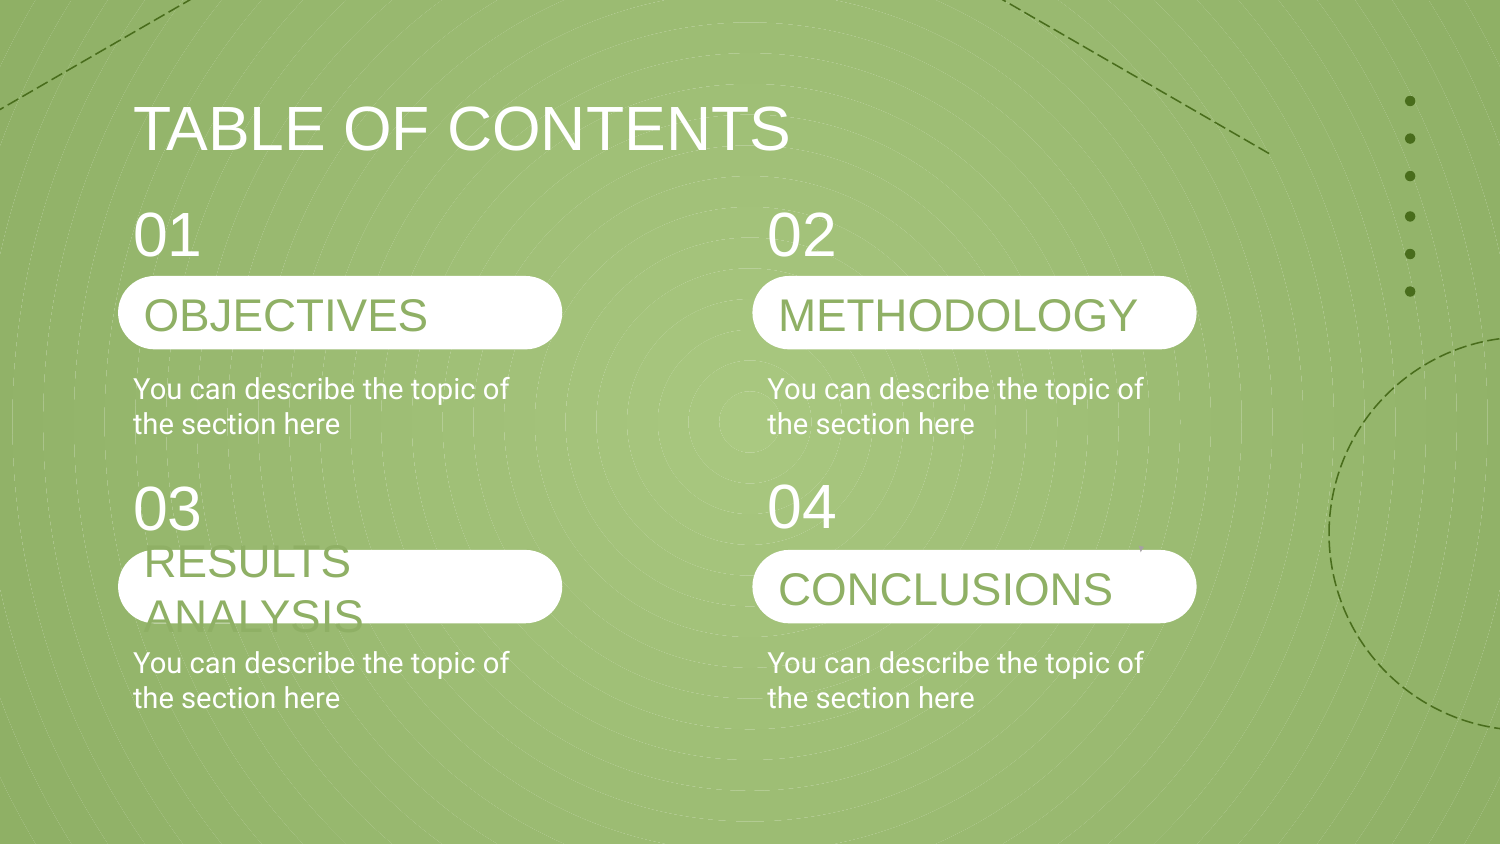

# TABLE OF CONTENTS
01
02
OBJECTIVES
METHODOLOGY
You can describe the topic of the section here
You can describe the topic of the section here
04
03

RESULTS ANALYSIS
CONCLUSIONS
You can describe the topic of the section here
You can describe the topic of the section here